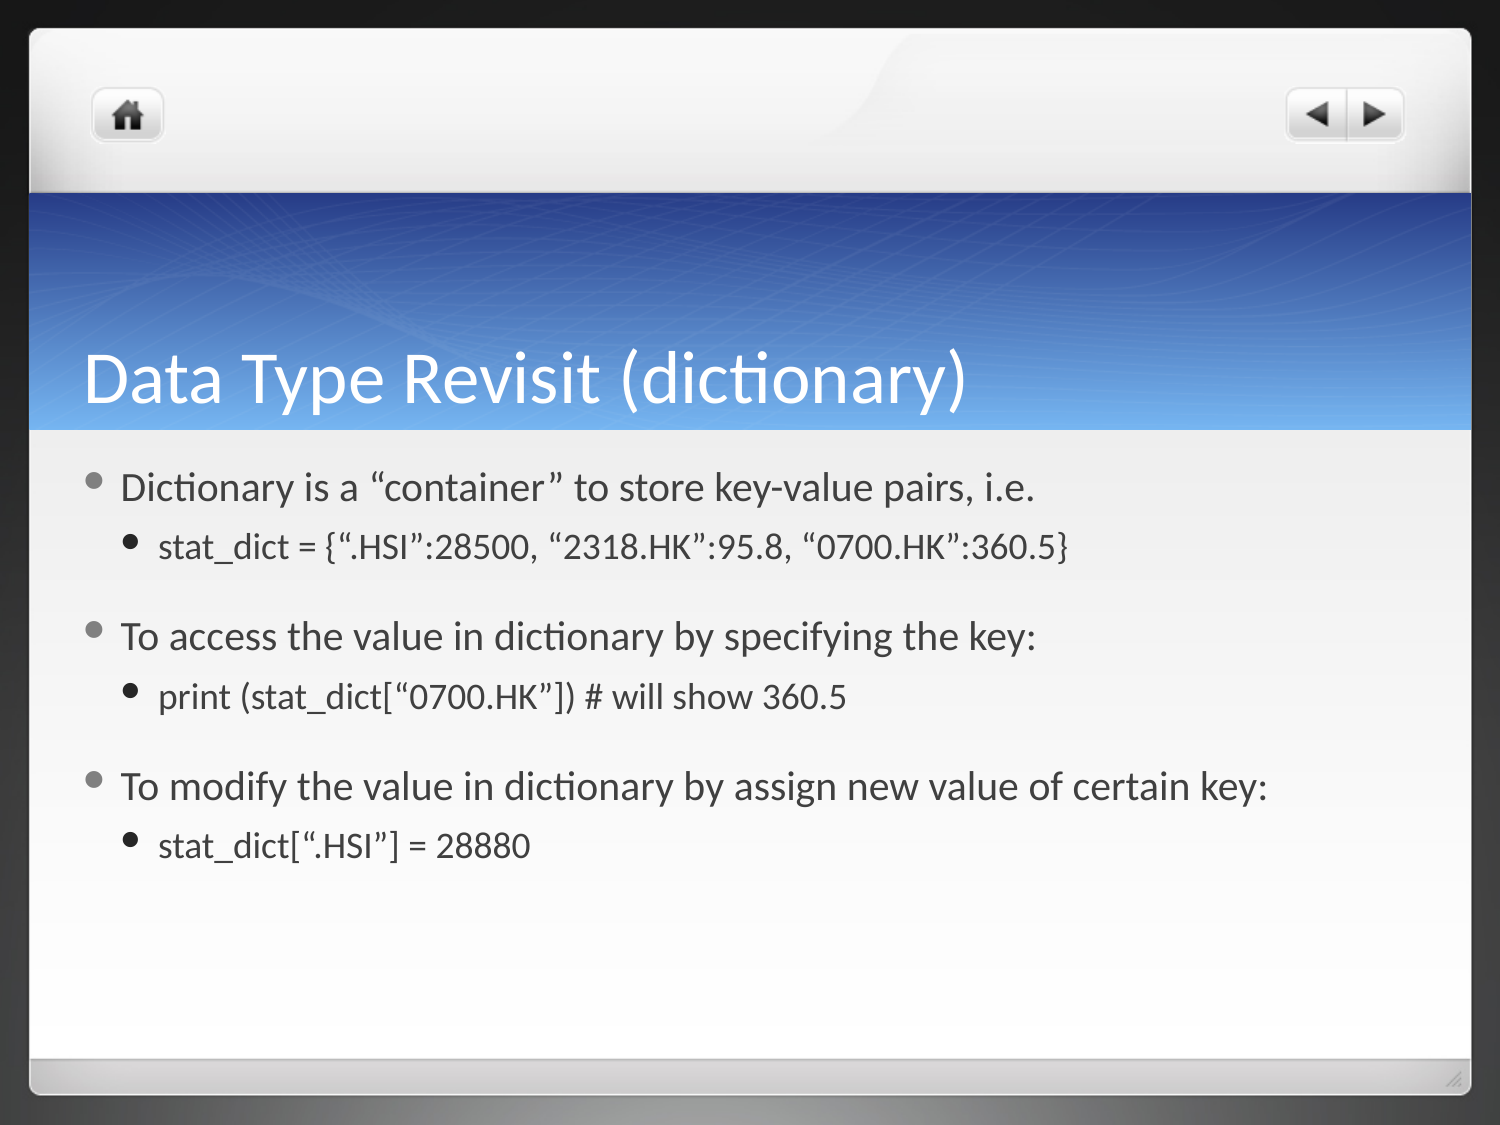

# Data Type Revisit (dictionary)
Dictionary is a “container” to store key-value pairs, i.e.
stat_dict = {“.HSI”:28500, “2318.HK”:95.8, “0700.HK”:360.5}
To access the value in dictionary by specifying the key:
print (stat_dict[“0700.HK”]) # will show 360.5
To modify the value in dictionary by assign new value of certain key:
stat_dict[“.HSI”] = 28880